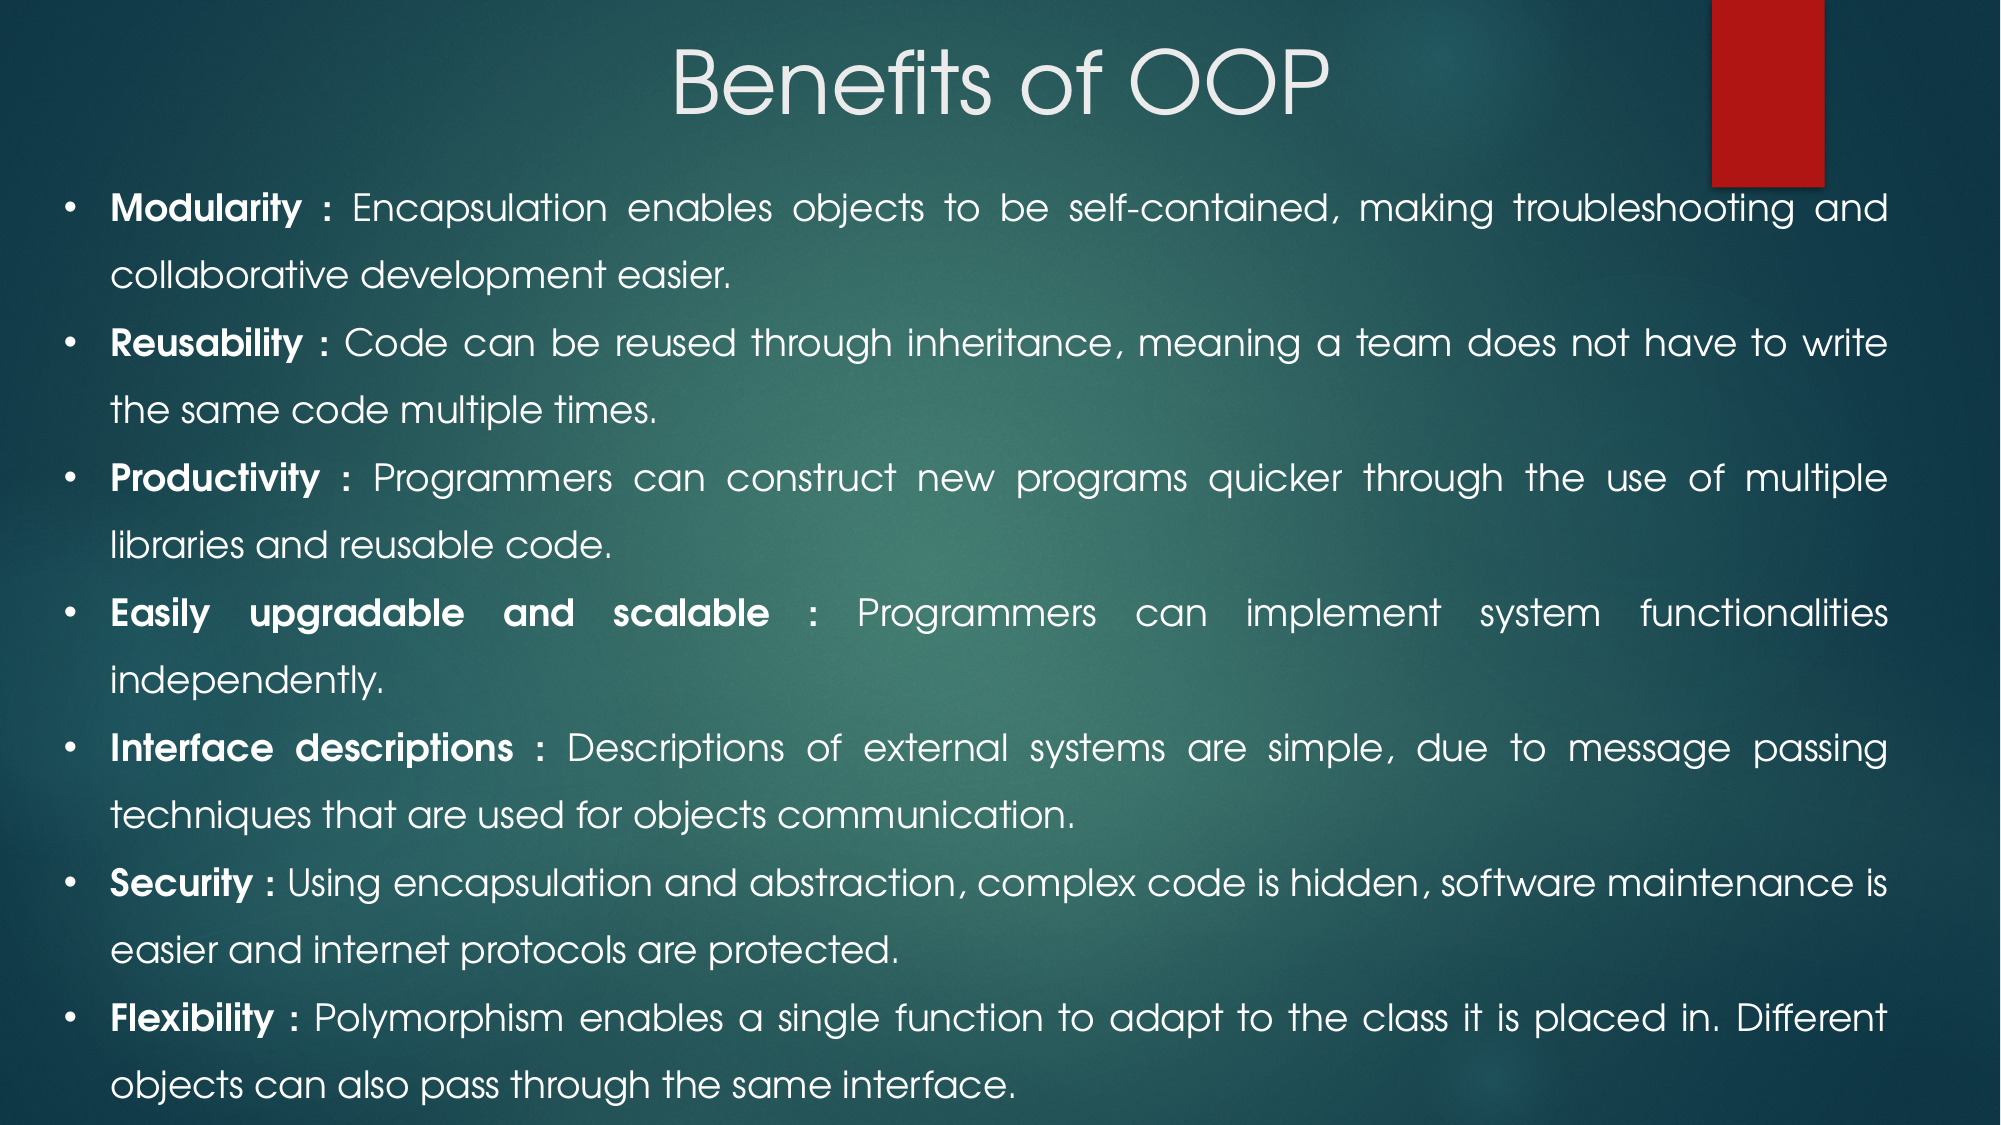

# Benefits of OOP
Modularity : Encapsulation enables objects to be self-contained, making troubleshooting and collaborative development easier.
Reusability : Code can be reused through inheritance, meaning a team does not have to write the same code multiple times.
Productivity : Programmers can construct new programs quicker through the use of multiple libraries and reusable code.
Easily upgradable and scalable : Programmers can implement system functionalities independently.
Interface descriptions : Descriptions of external systems are simple, due to message passing techniques that are used for objects communication.
Security : Using encapsulation and abstraction, complex code is hidden, software maintenance is easier and internet protocols are protected.
Flexibility : Polymorphism enables a single function to adapt to the class it is placed in. Different objects can also pass through the same interface.